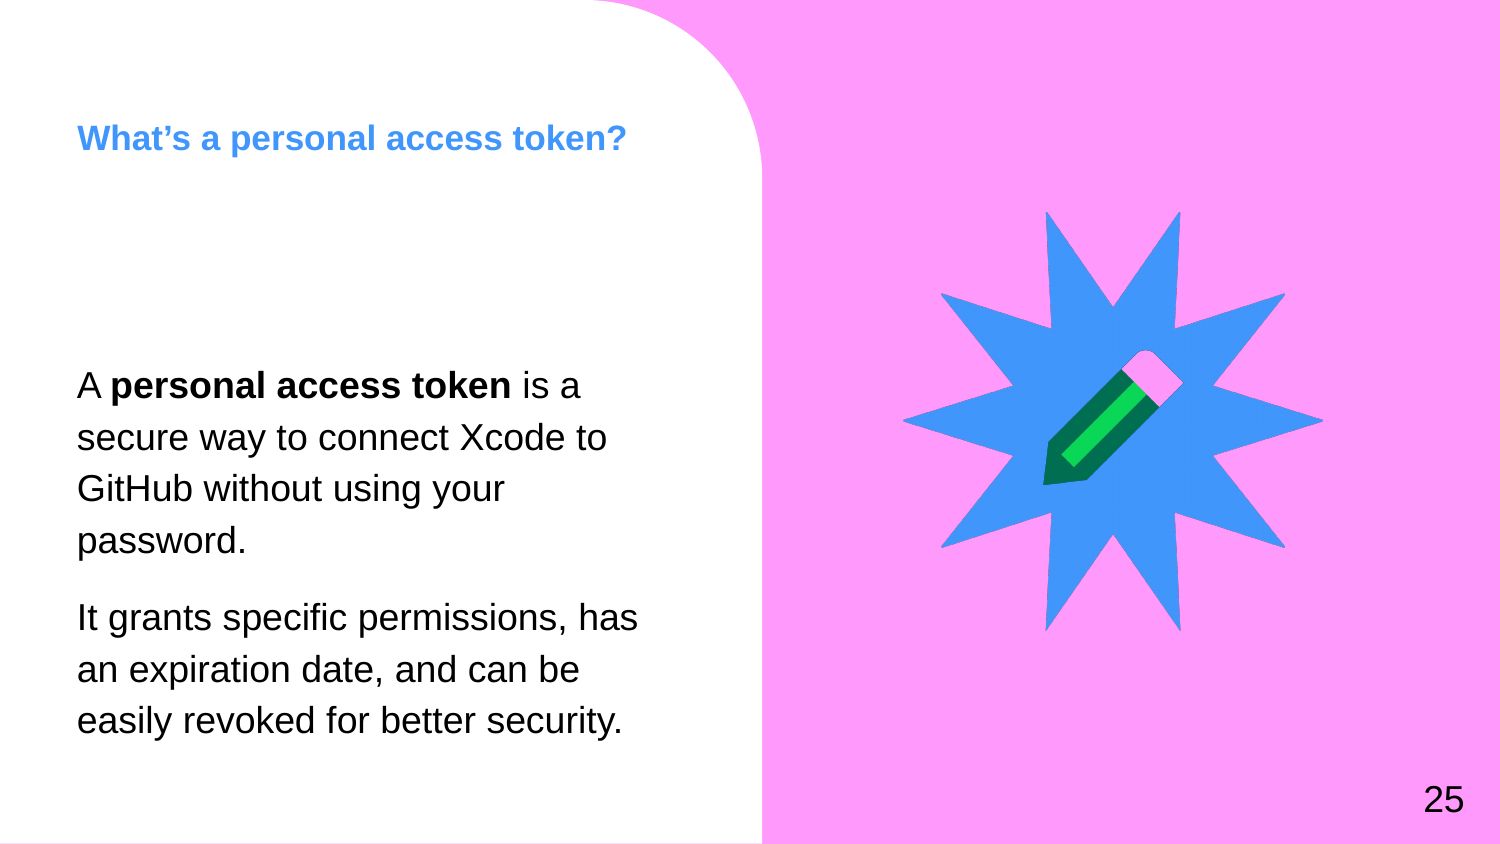

# What’s a personal access token?
A personal access token is a secure way to connect Xcode to GitHub without using your password.
It grants specific permissions, has an expiration date, and can be easily revoked for better security.